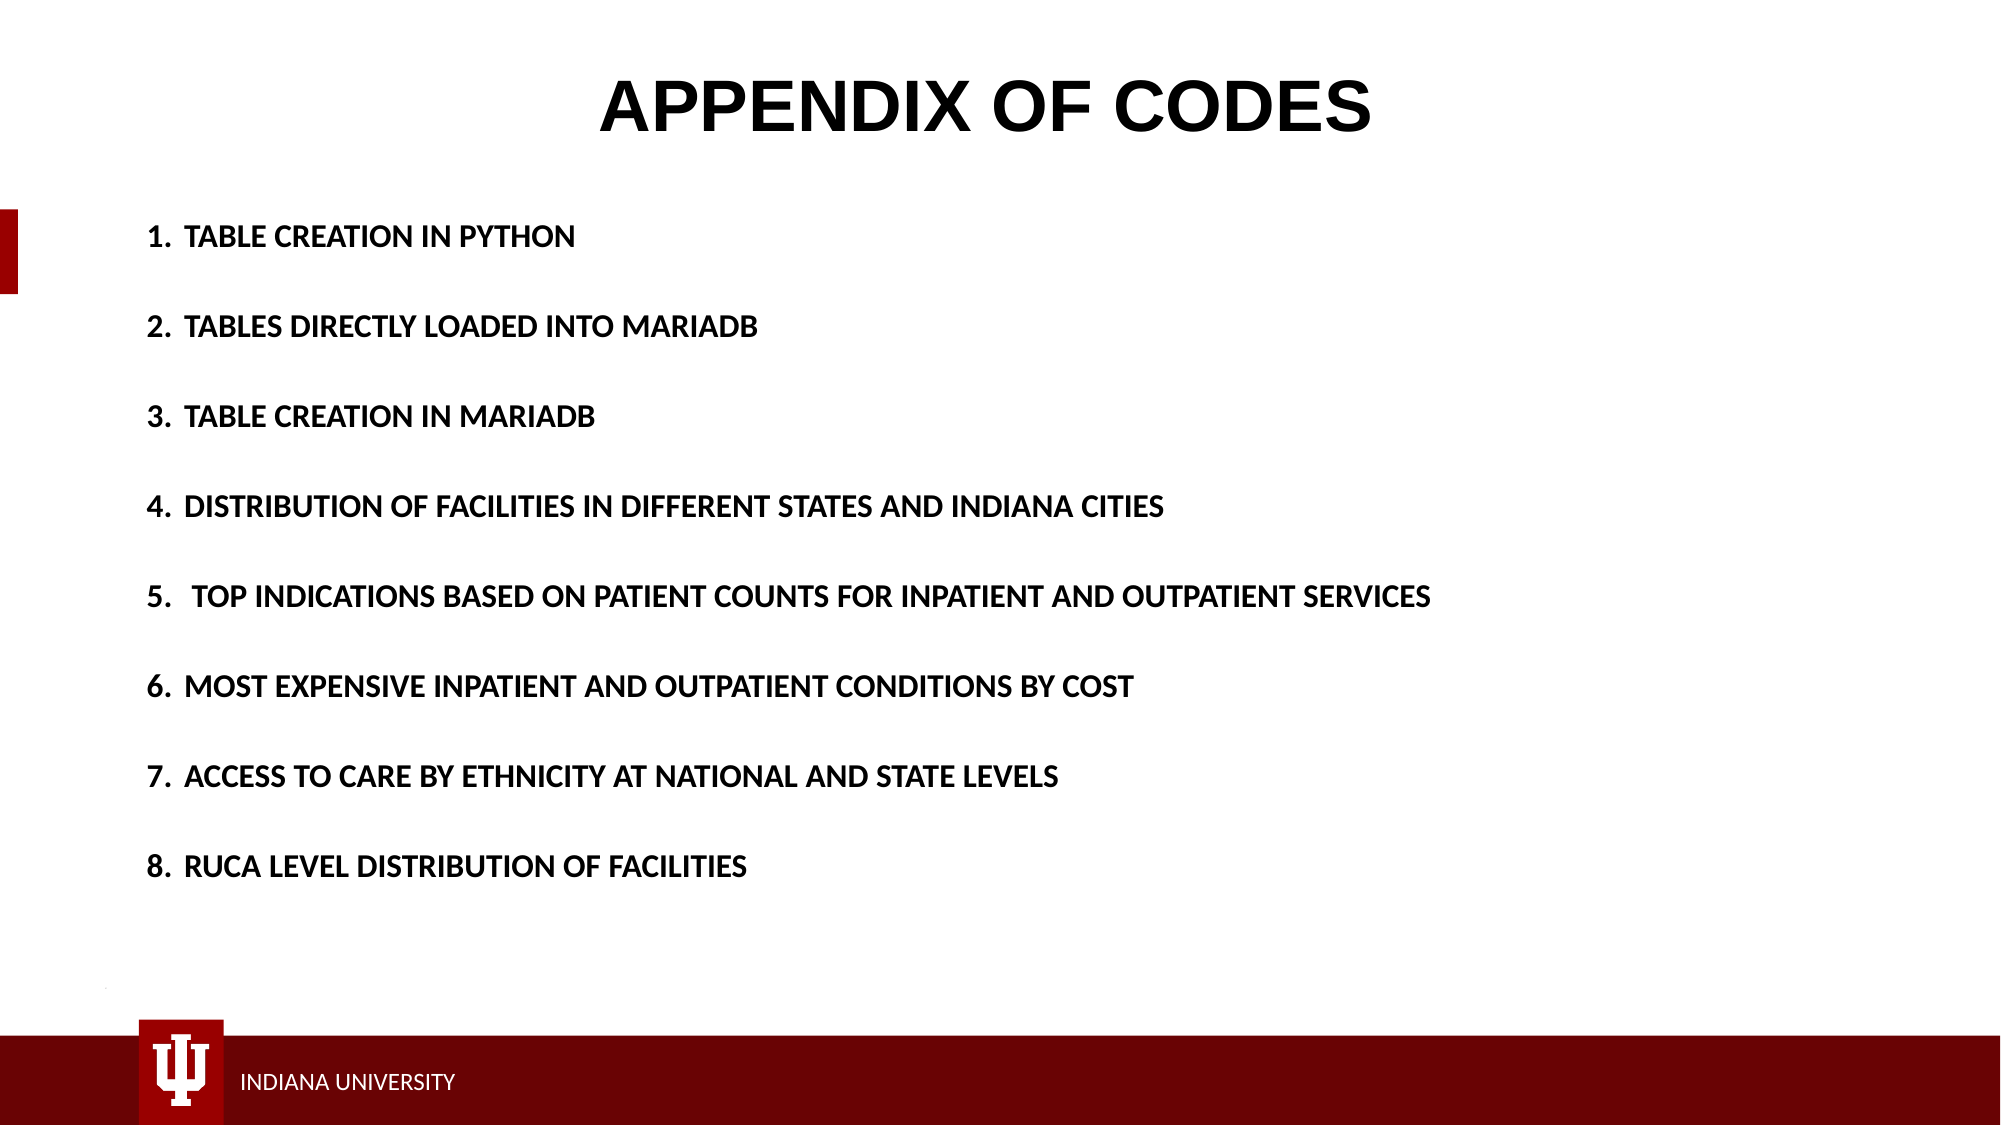

APPENDIX OF CODES

TABLE CREATION IN PYTHON
TABLES DIRECTLY LOADED INTO MARIADB
TABLE CREATION IN MARIADB
DISTRIBUTION OF FACILITIES IN DIFFERENT STATES AND INDIANA CITIES
 TOP INDICATIONS BASED ON PATIENT COUNTS FOR INPATIENT AND OUTPATIENT SERVICES
MOST EXPENSIVE INPATIENT AND OUTPATIENT CONDITIONS BY COST
ACCESS TO CARE BY ETHNICITY AT NATIONAL AND STATE LEVELS
RUCA LEVEL DISTRIBUTION OF FACILITIES